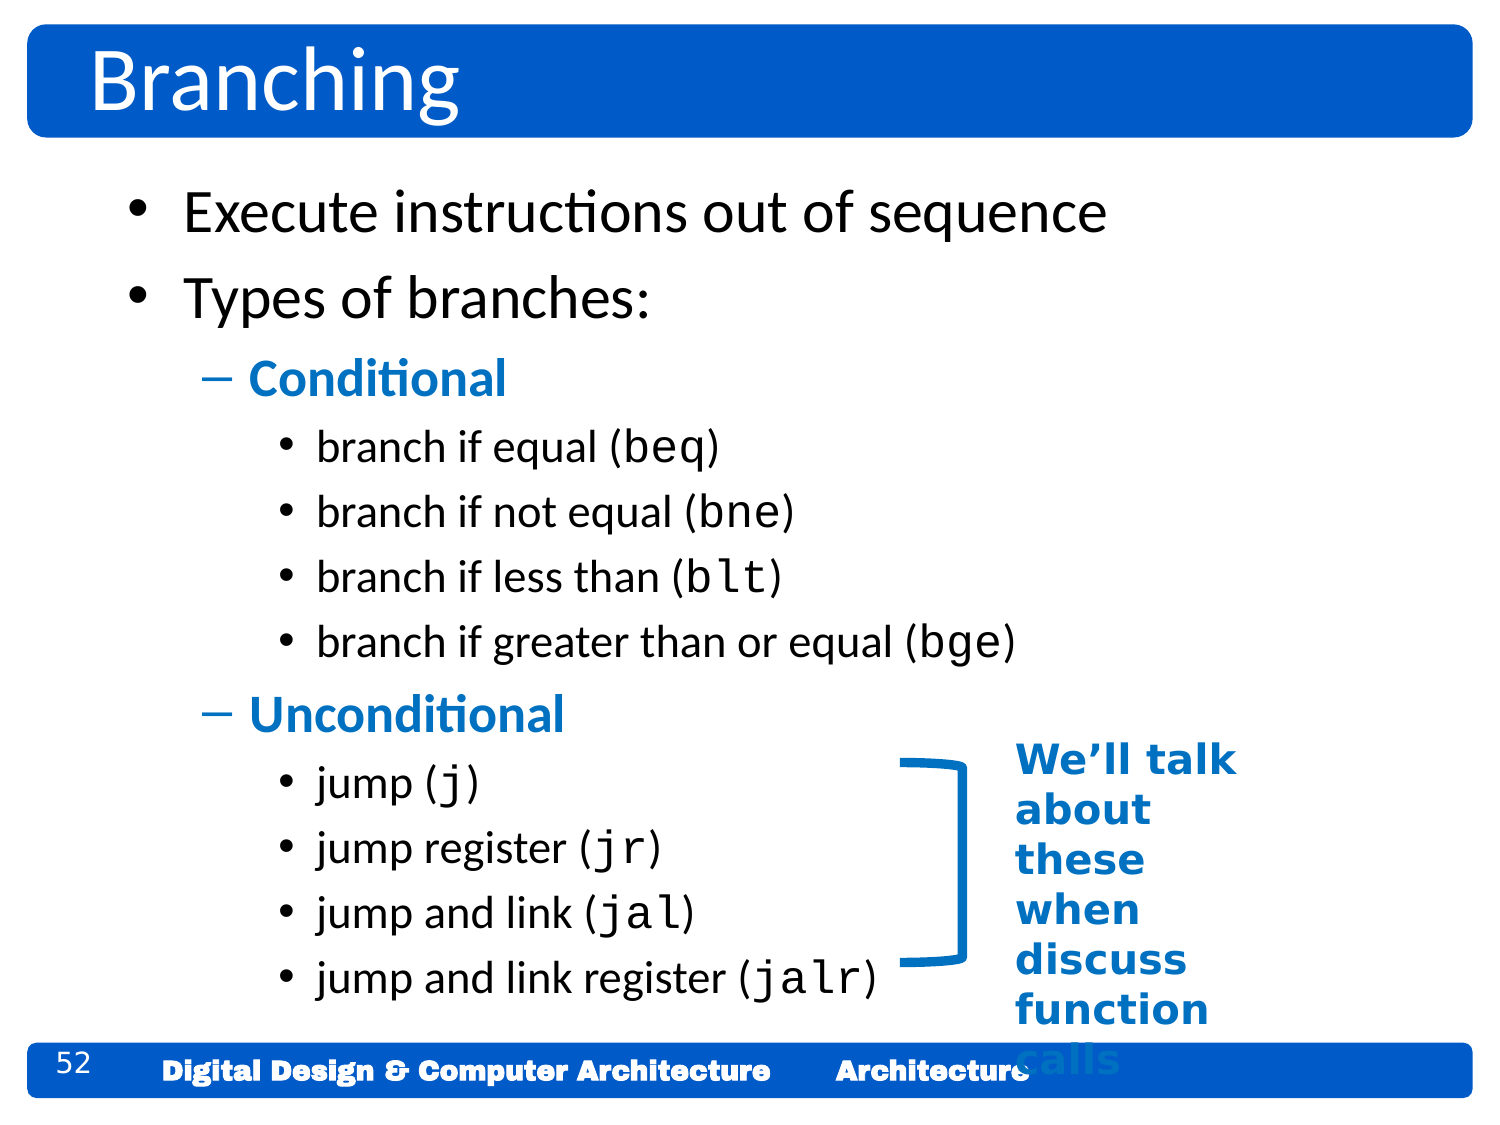

Branching
Execute instructions out of sequence
Types of branches:
Conditional
branch if equal (beq)
branch if not equal (bne)
branch if less than (blt)
branch if greater than or equal (bge)
Unconditional
jump (j)
jump register (jr)
jump and link (jal)
jump and link register (jalr)
We’ll talk about these when discuss function calls

52